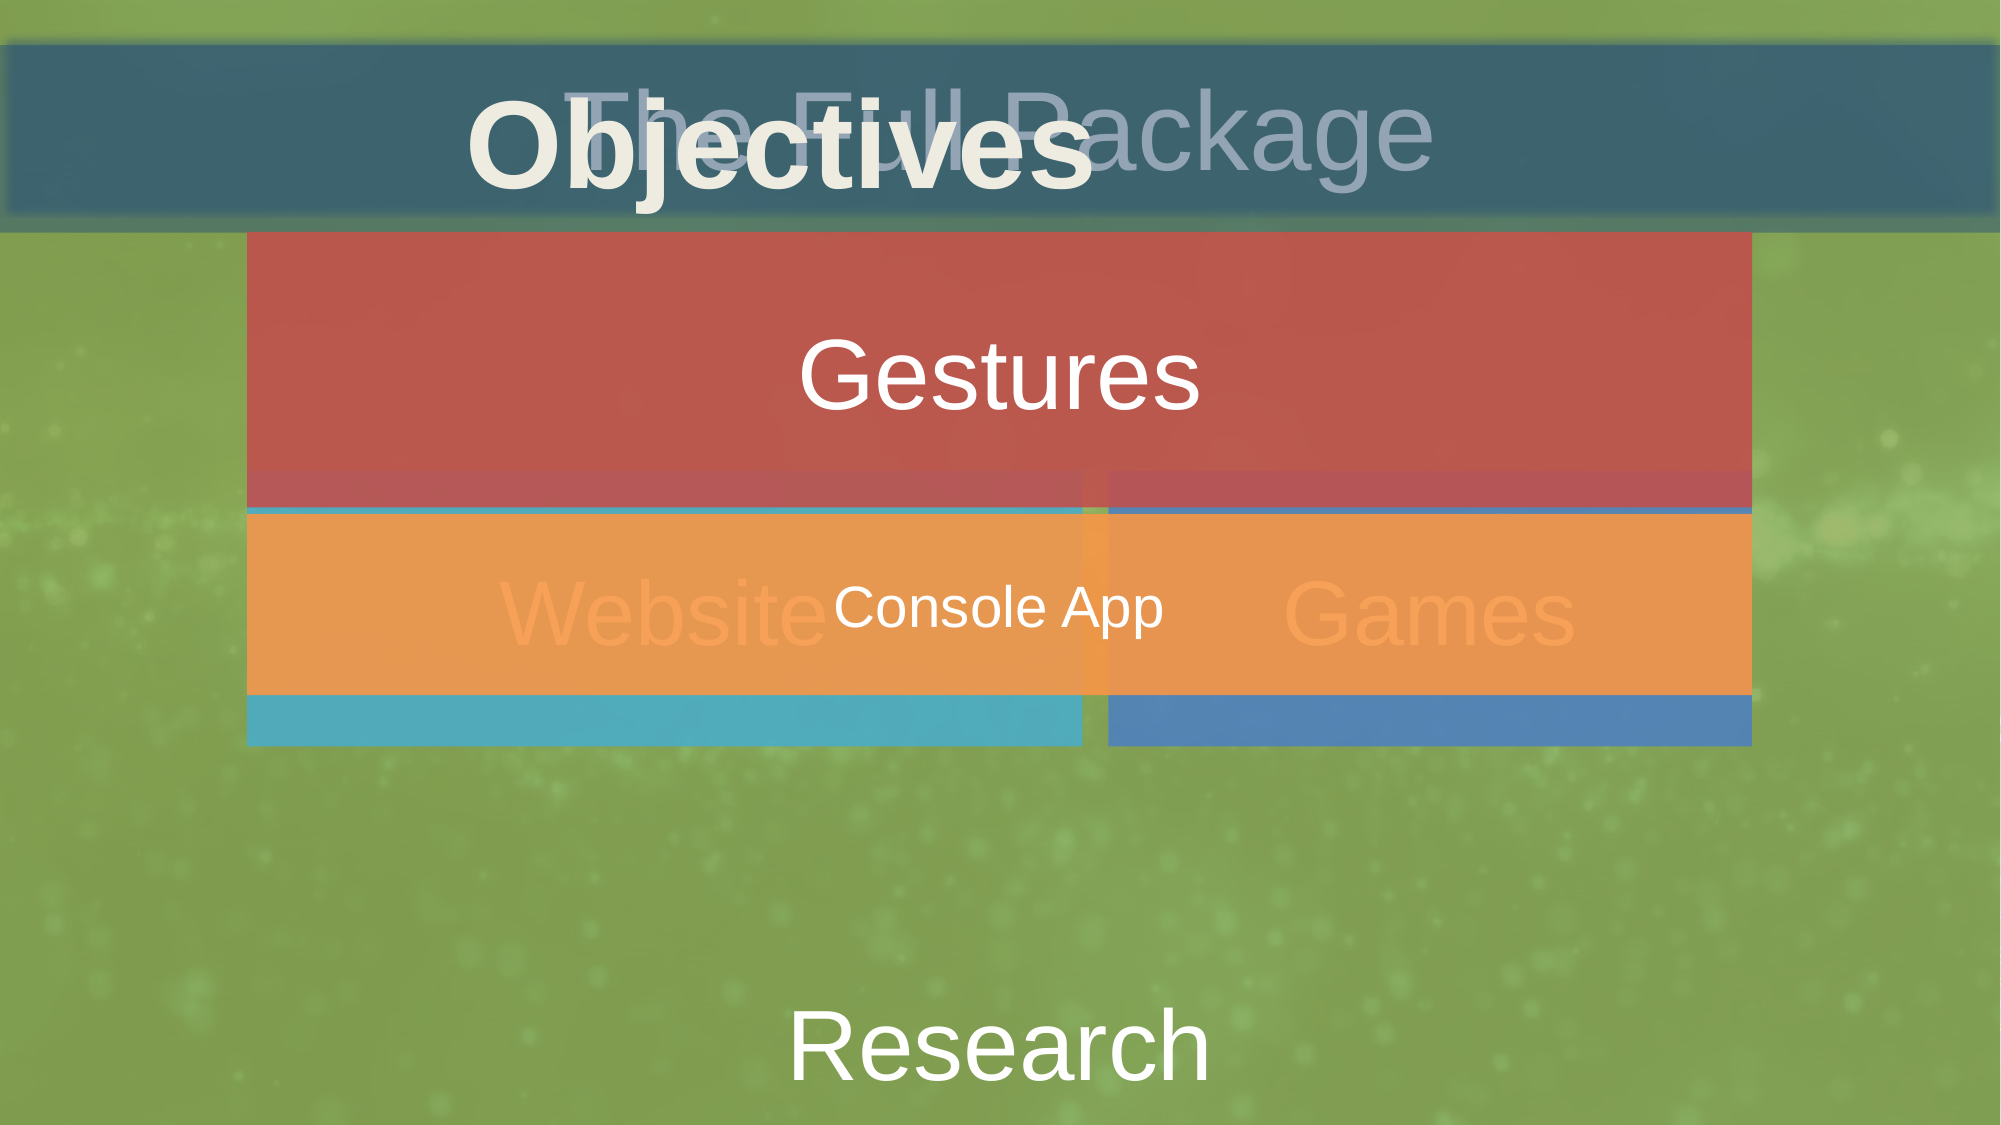

Research
The Full Package
# Objectives
Gestures
Website
Games
Console App